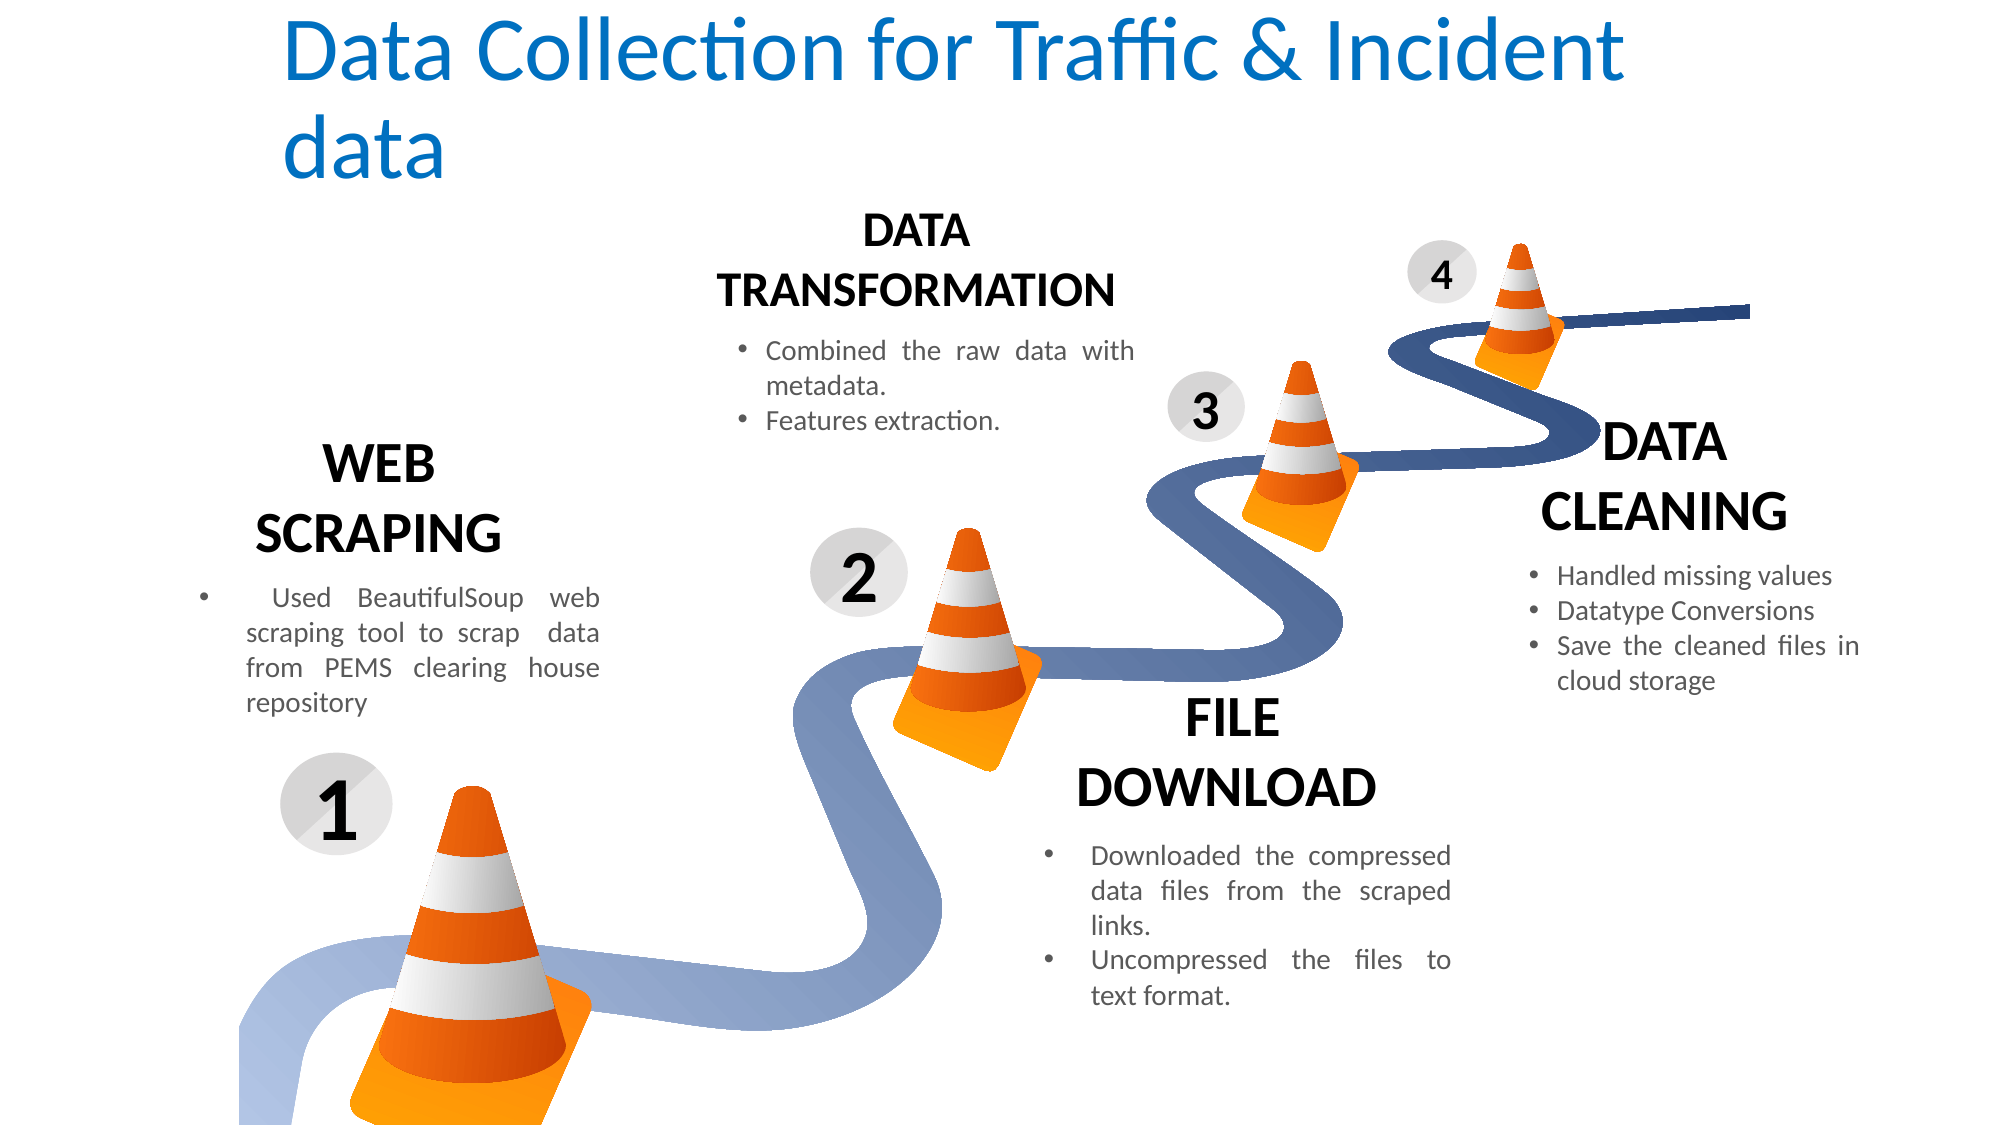

# Data Collection for Traffic & Incident data
Data Transformation
Combined the raw data with metadata.
Features extraction.
4

3

Data Cleaning
Handled missing values
Datatype Conversions
Save the cleaned files in cloud storage
Web scraping
 Used BeautifulSoup web scraping tool to scrap  data from PEMS clearing house repository
2

File Download
Downloaded the compressed data files from the scraped links.
Uncompressed the files to text format.
1